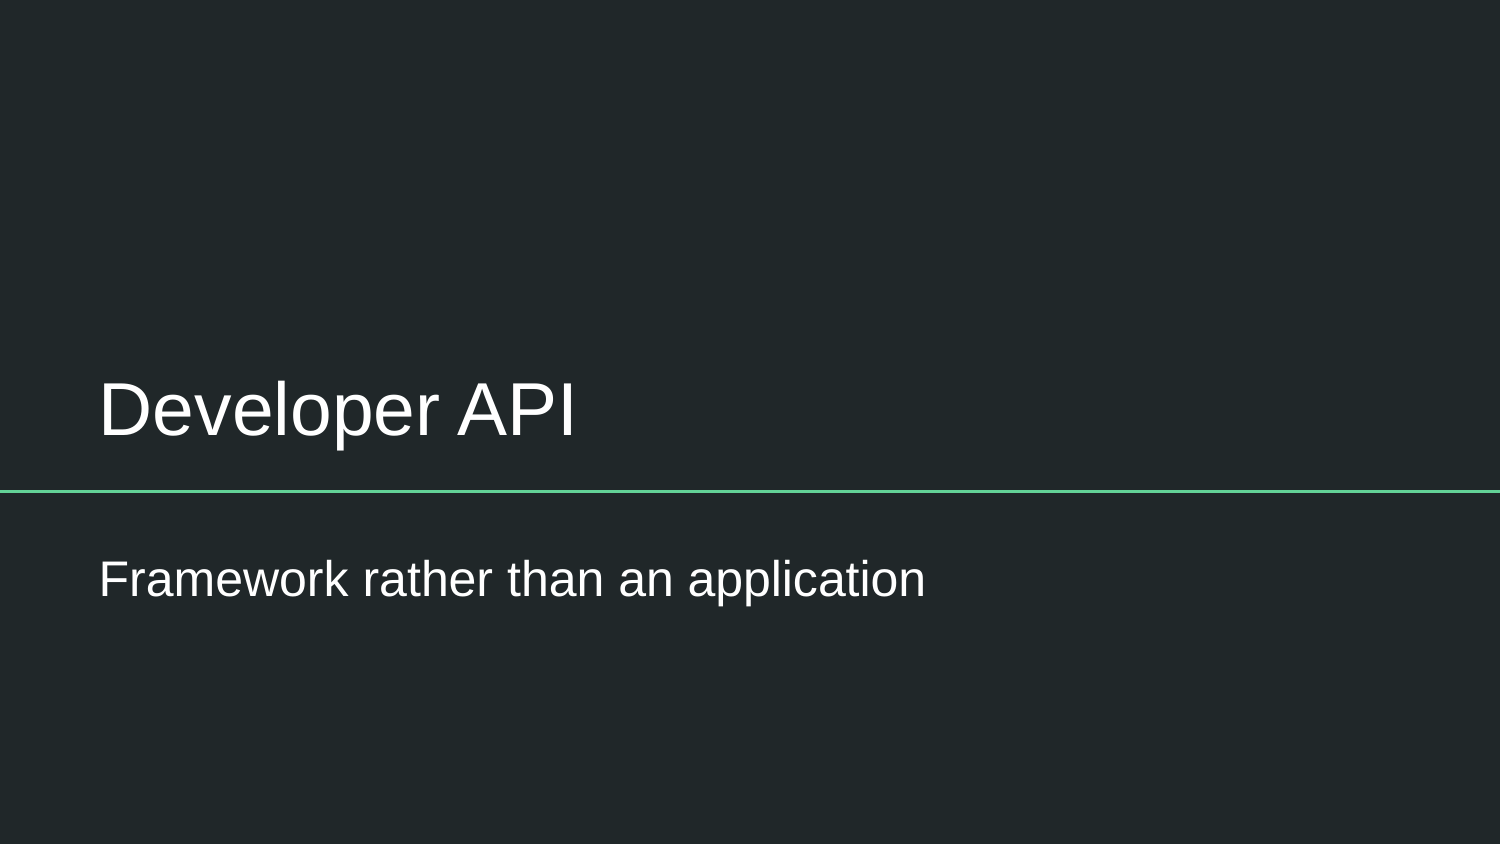

# Developer API
Framework rather than an application